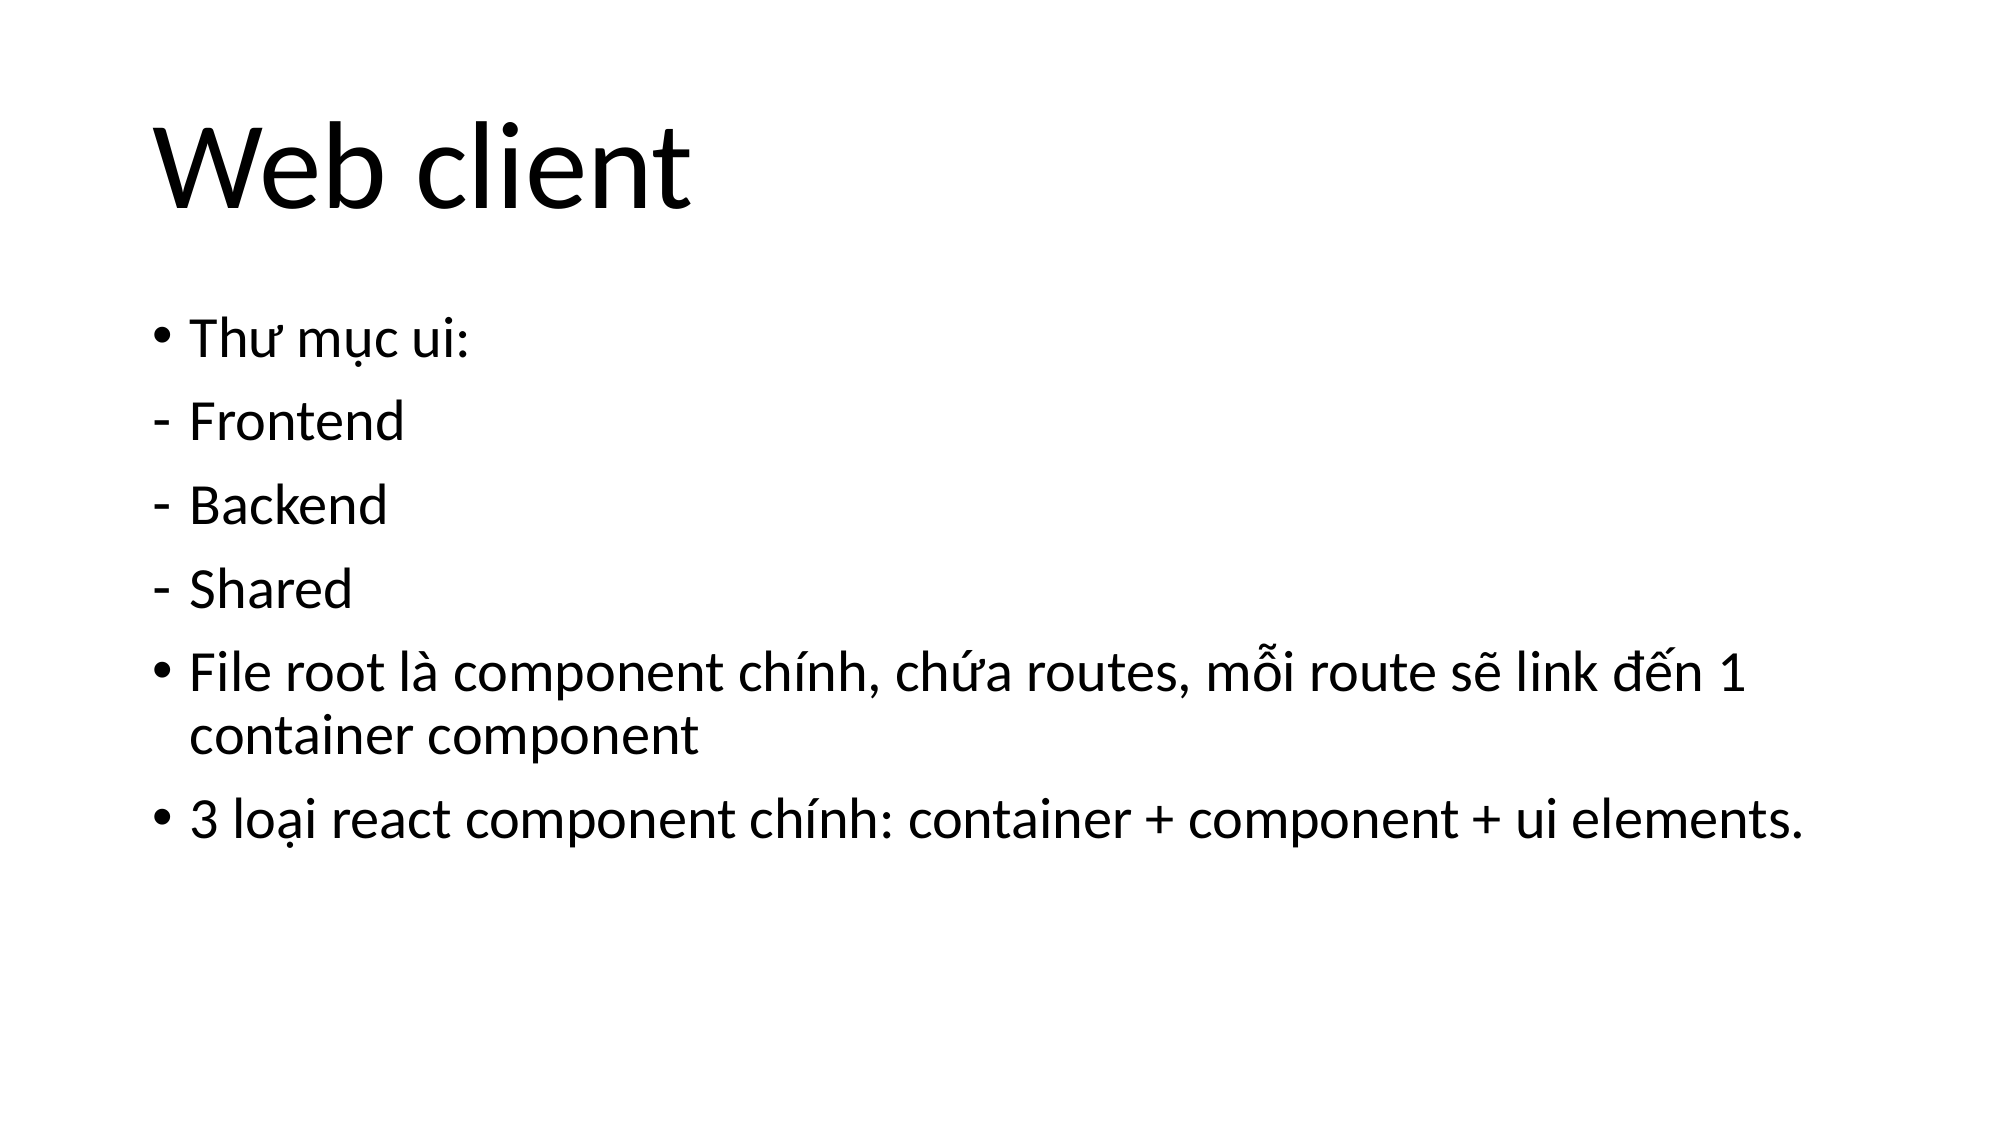

# Web client
Thư mục ui:
Frontend
Backend
Shared
File root là component chính, chứa routes, mỗi route sẽ link đến 1 container component
3 loại react component chính: container + component + ui elements.